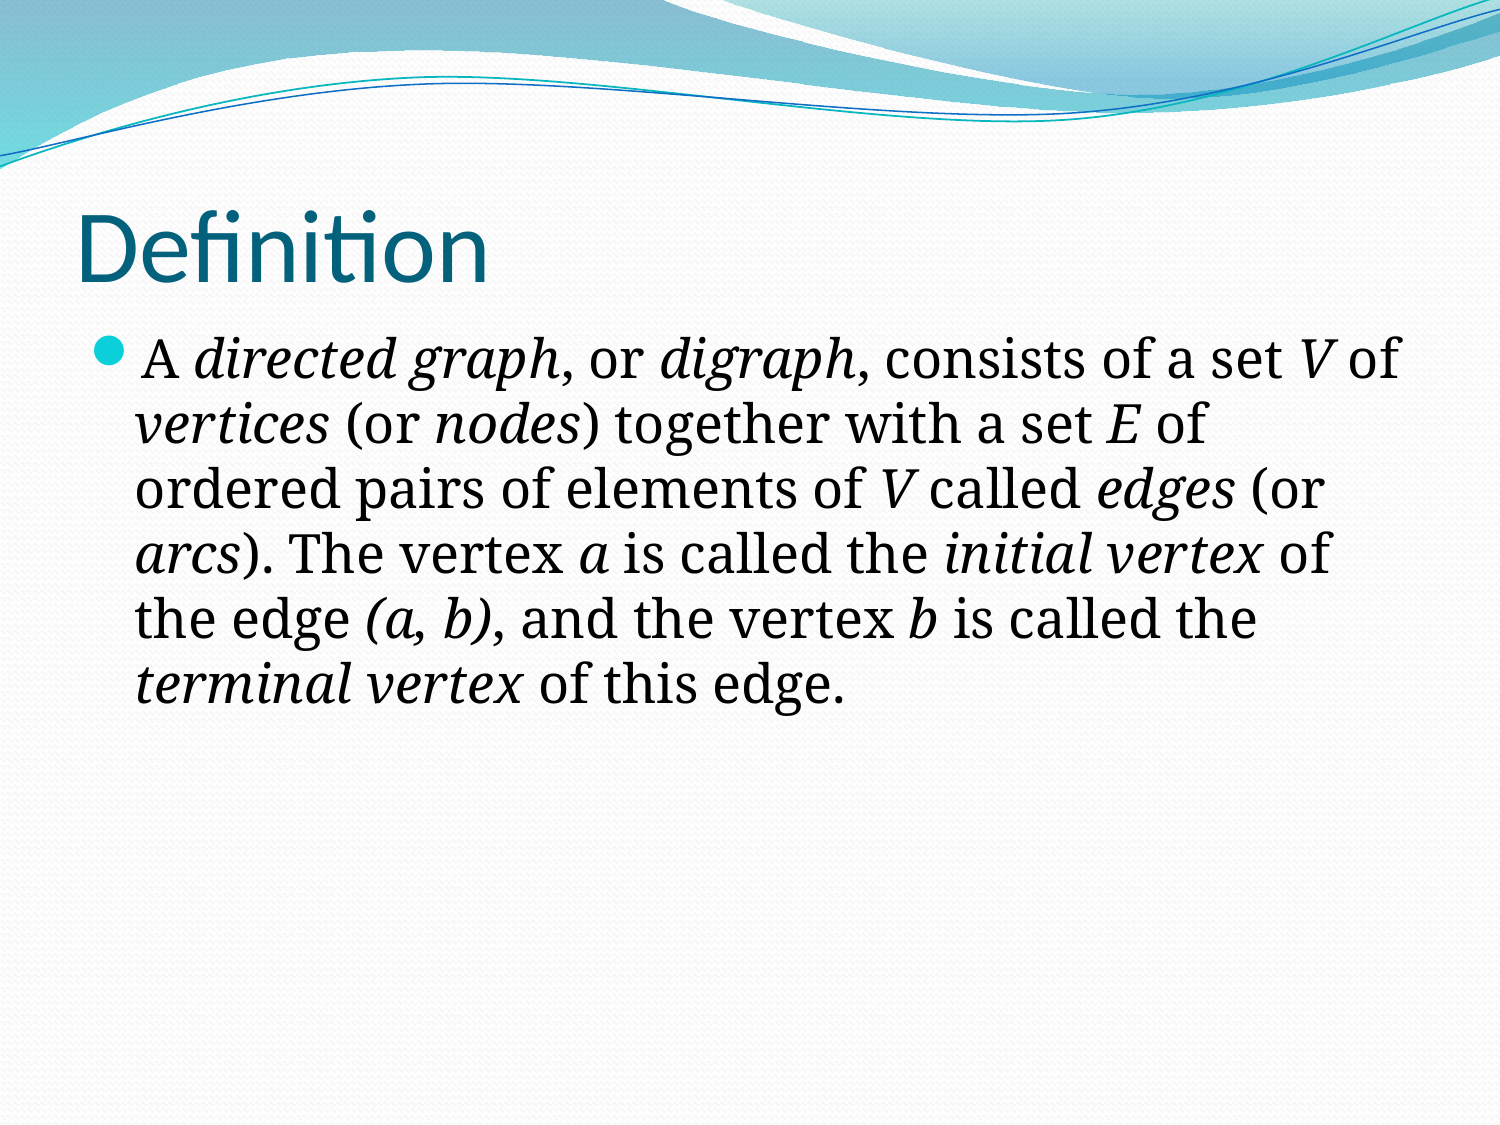

# Definition
A directed graph, or digraph, consists of a set V of vertices (or nodes) together with a set E of ordered pairs of elements of V called edges (or arcs). The vertex a is called the initial vertex of the edge (a, b), and the vertex b is called the terminal vertex of this edge.